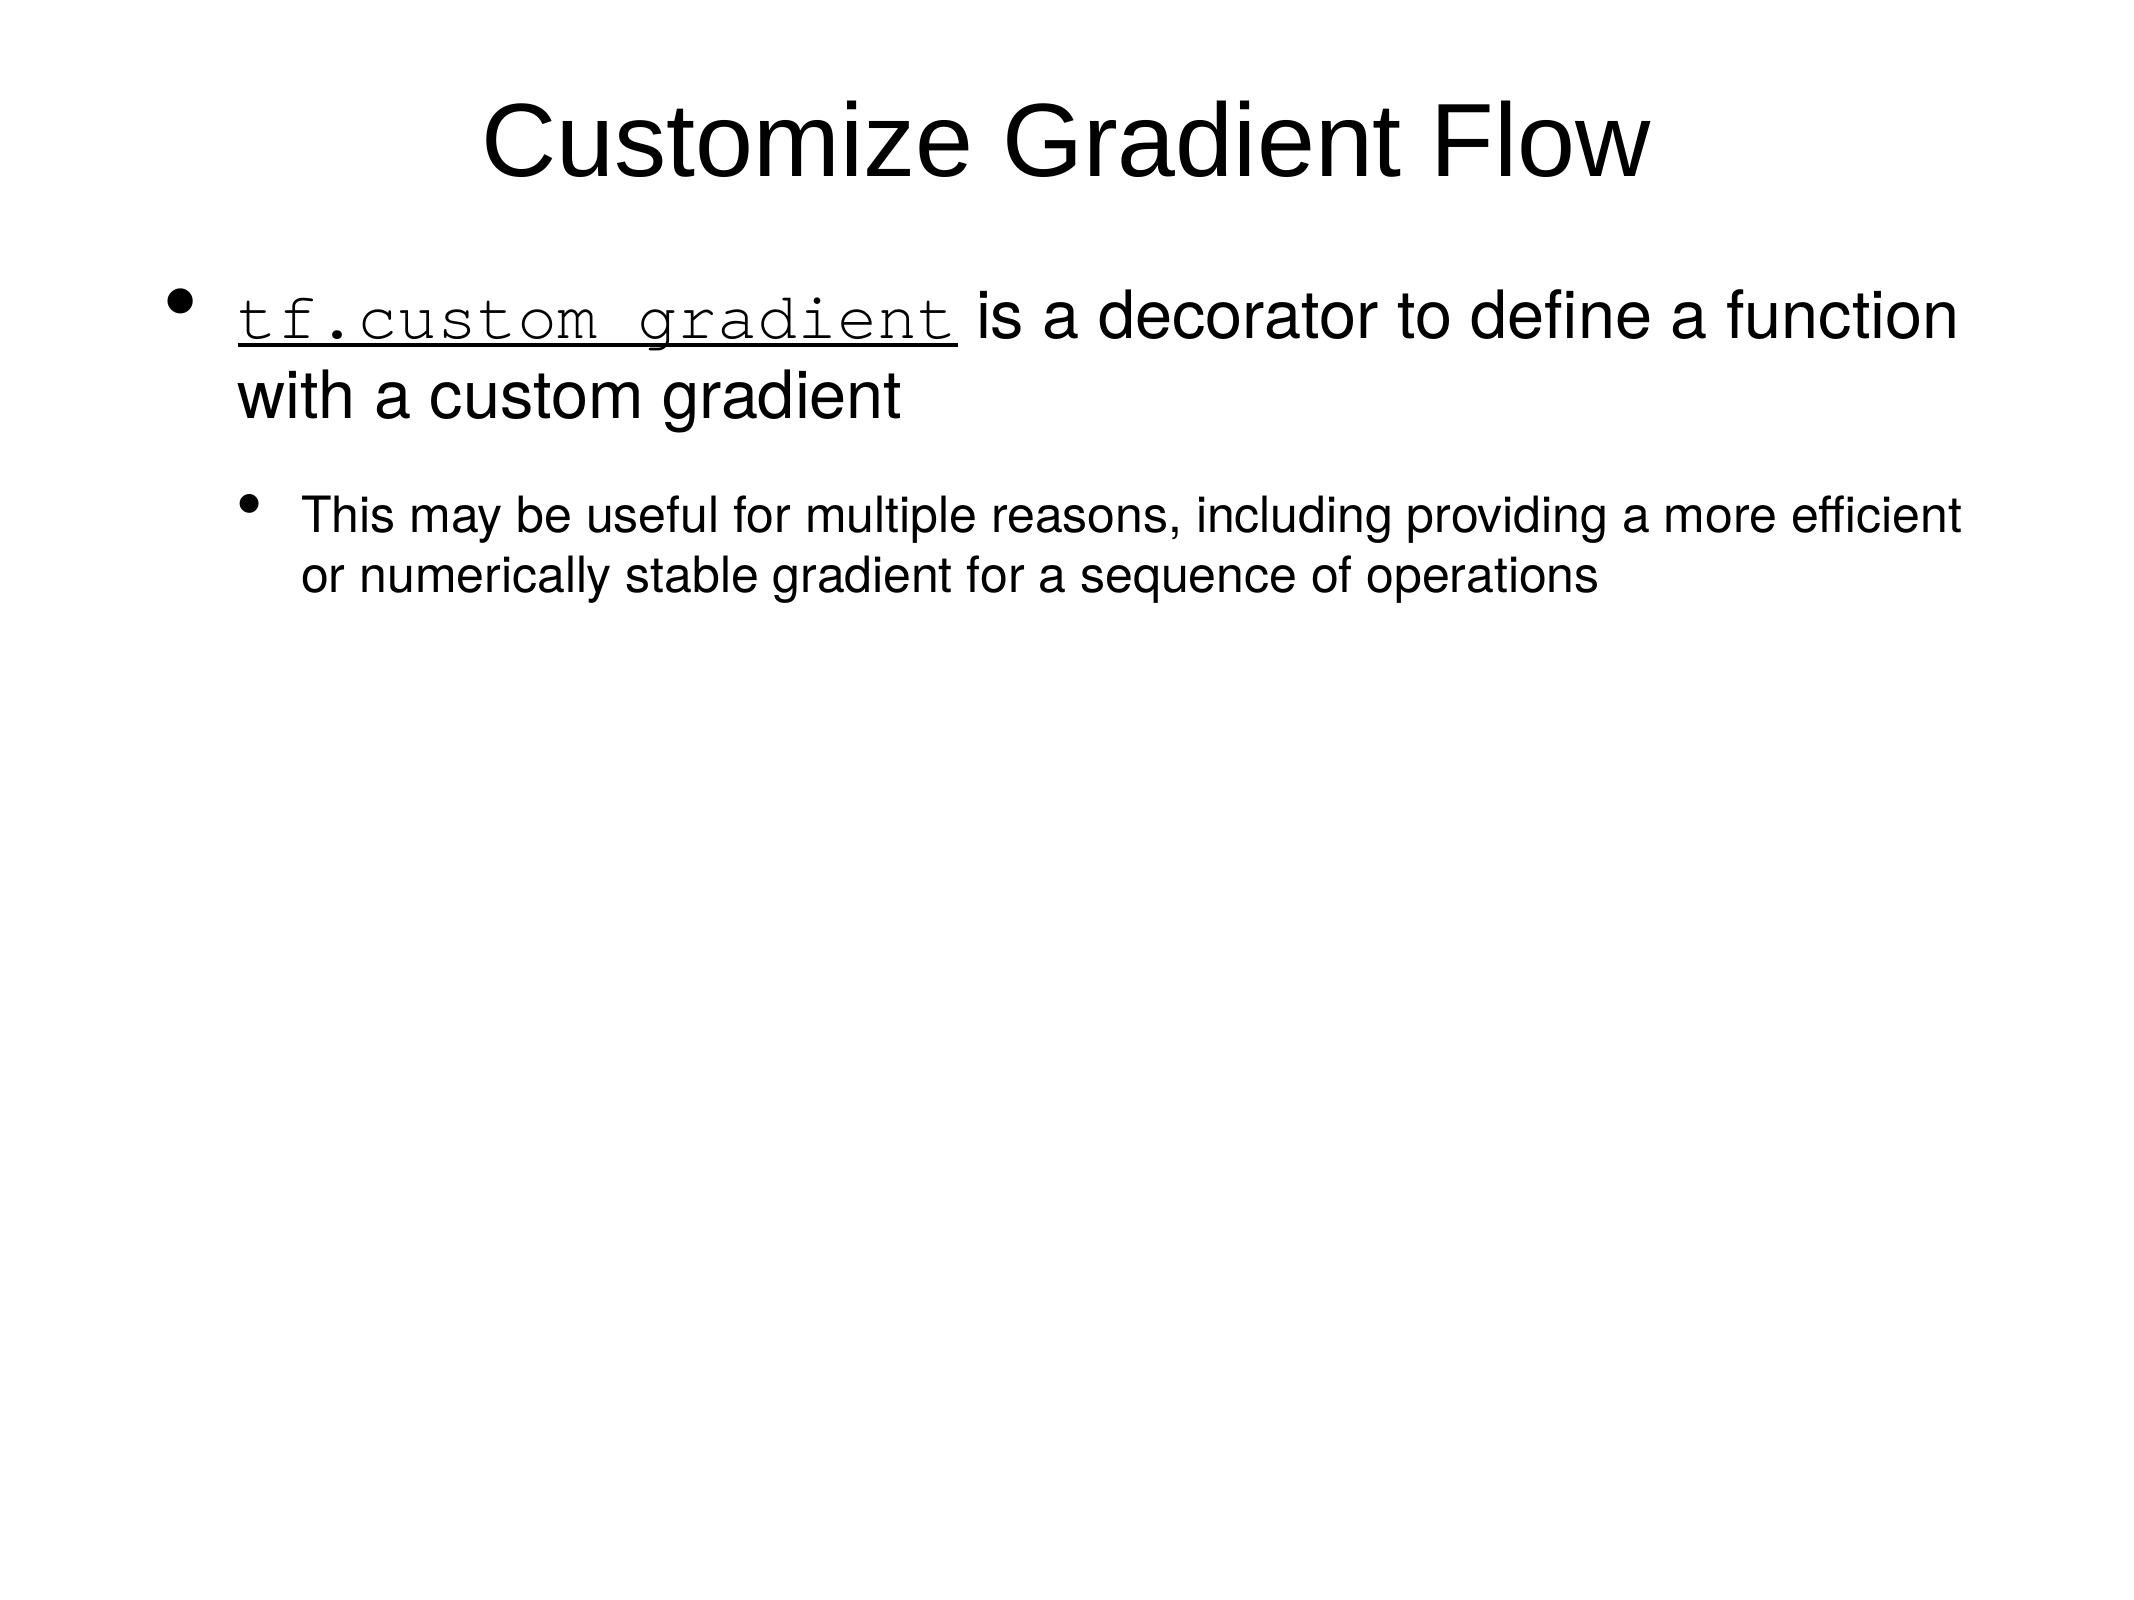

# Customize Gradient Flow
tf.custom_gradient is a decorator to define a function with a custom gradient
This may be useful for multiple reasons, including providing a more efficient or numerically stable gradient for a sequence of operations